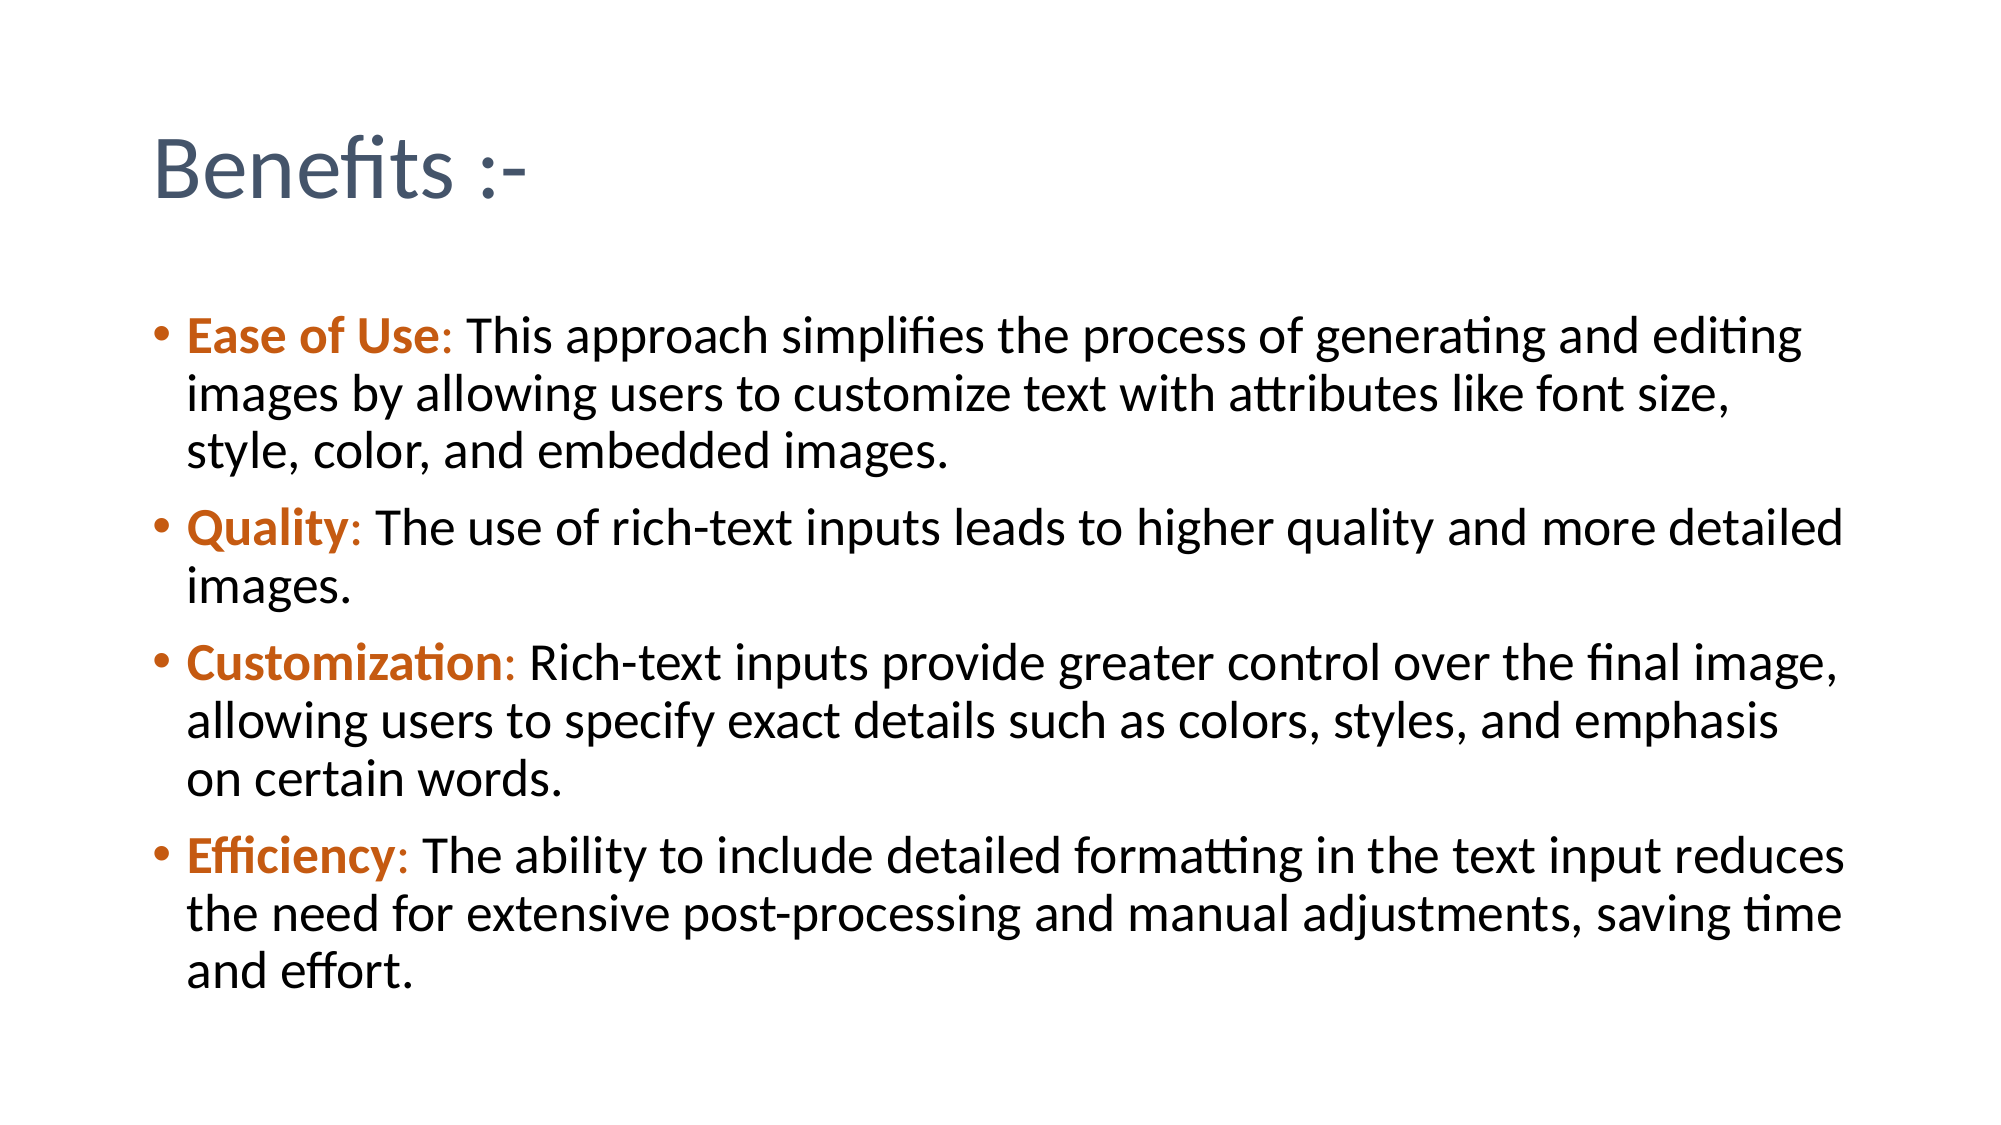

# Benefits :-
Ease of Use: This approach simplifies the process of generating and editing images by allowing users to customize text with attributes like font size, style, color, and embedded images.
Quality: The use of rich-text inputs leads to higher quality and more detailed images.
Customization: Rich-text inputs provide greater control over the final image, allowing users to specify exact details such as colors, styles, and emphasis on certain words.
Efficiency: The ability to include detailed formatting in the text input reduces the need for extensive post-processing and manual adjustments, saving time and effort.